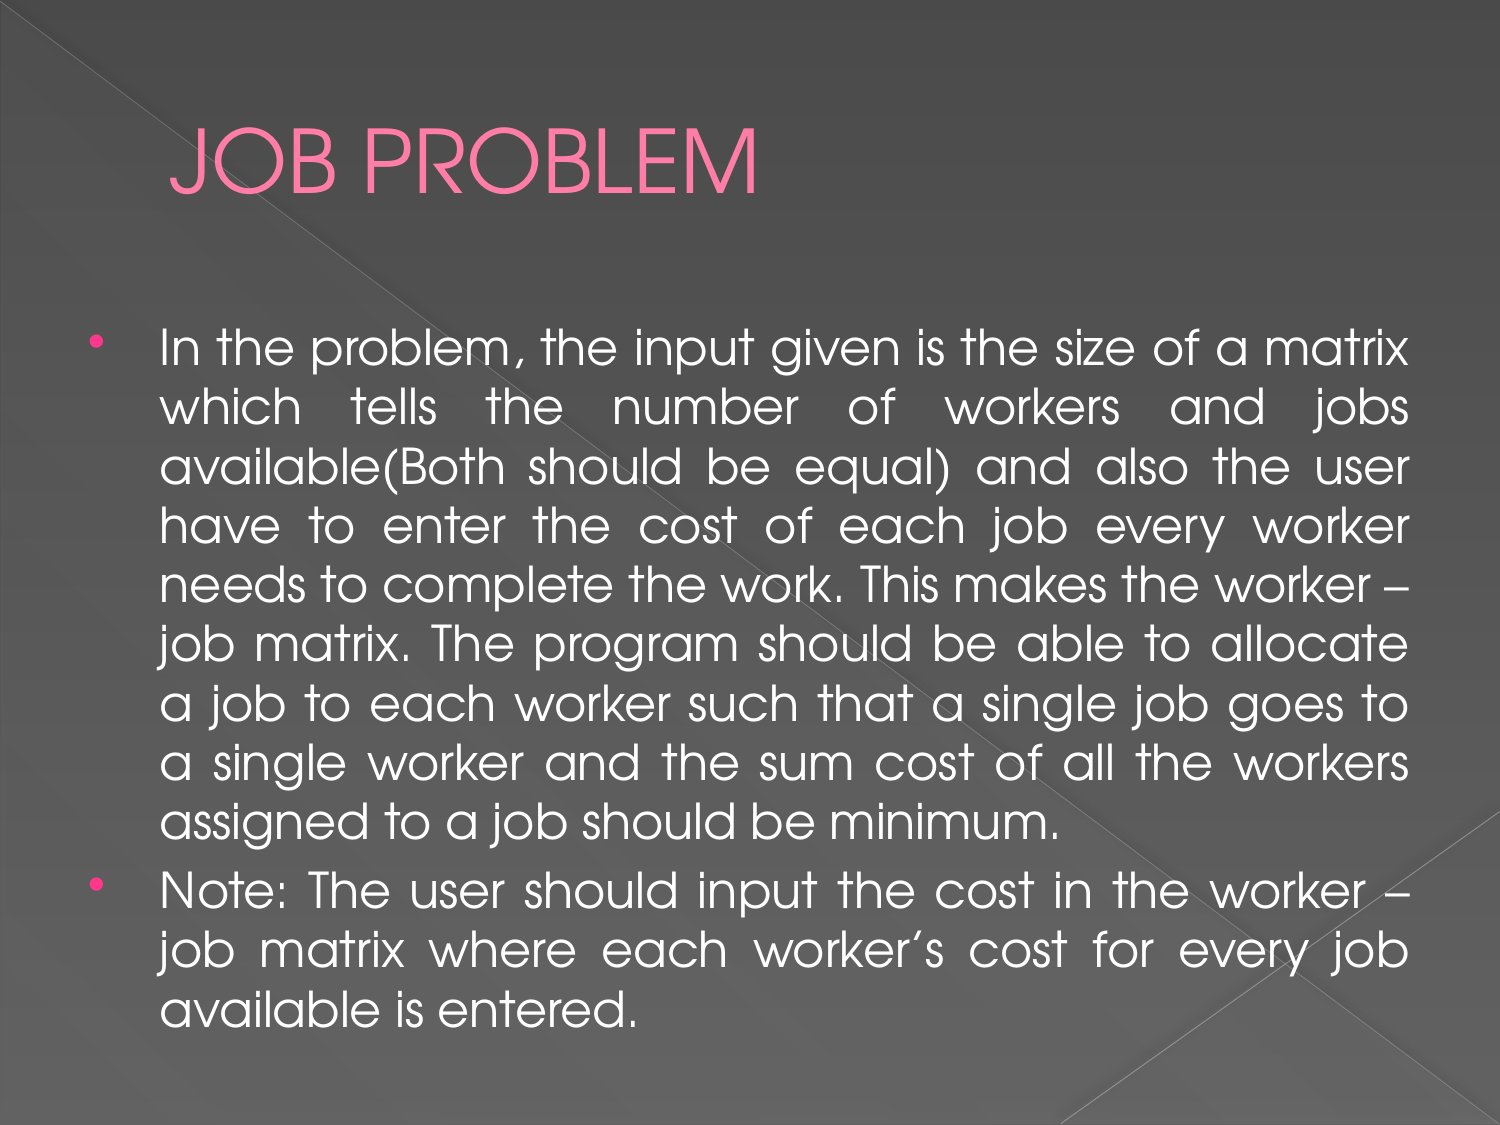

# JOB PROBLEM
In the problem, the input given is the size of a matrix which tells the number of workers and jobs available(Both should be equal) and also the user have to enter the cost of each job every worker needs to complete the work. This makes the worker – job matrix. The program should be able to allocate a job to each worker such that a single job goes to a single worker and the sum cost of all the workers assigned to a job should be minimum.
Note: The user should input the cost in the worker – job matrix where each worker’s cost for every job available is entered.